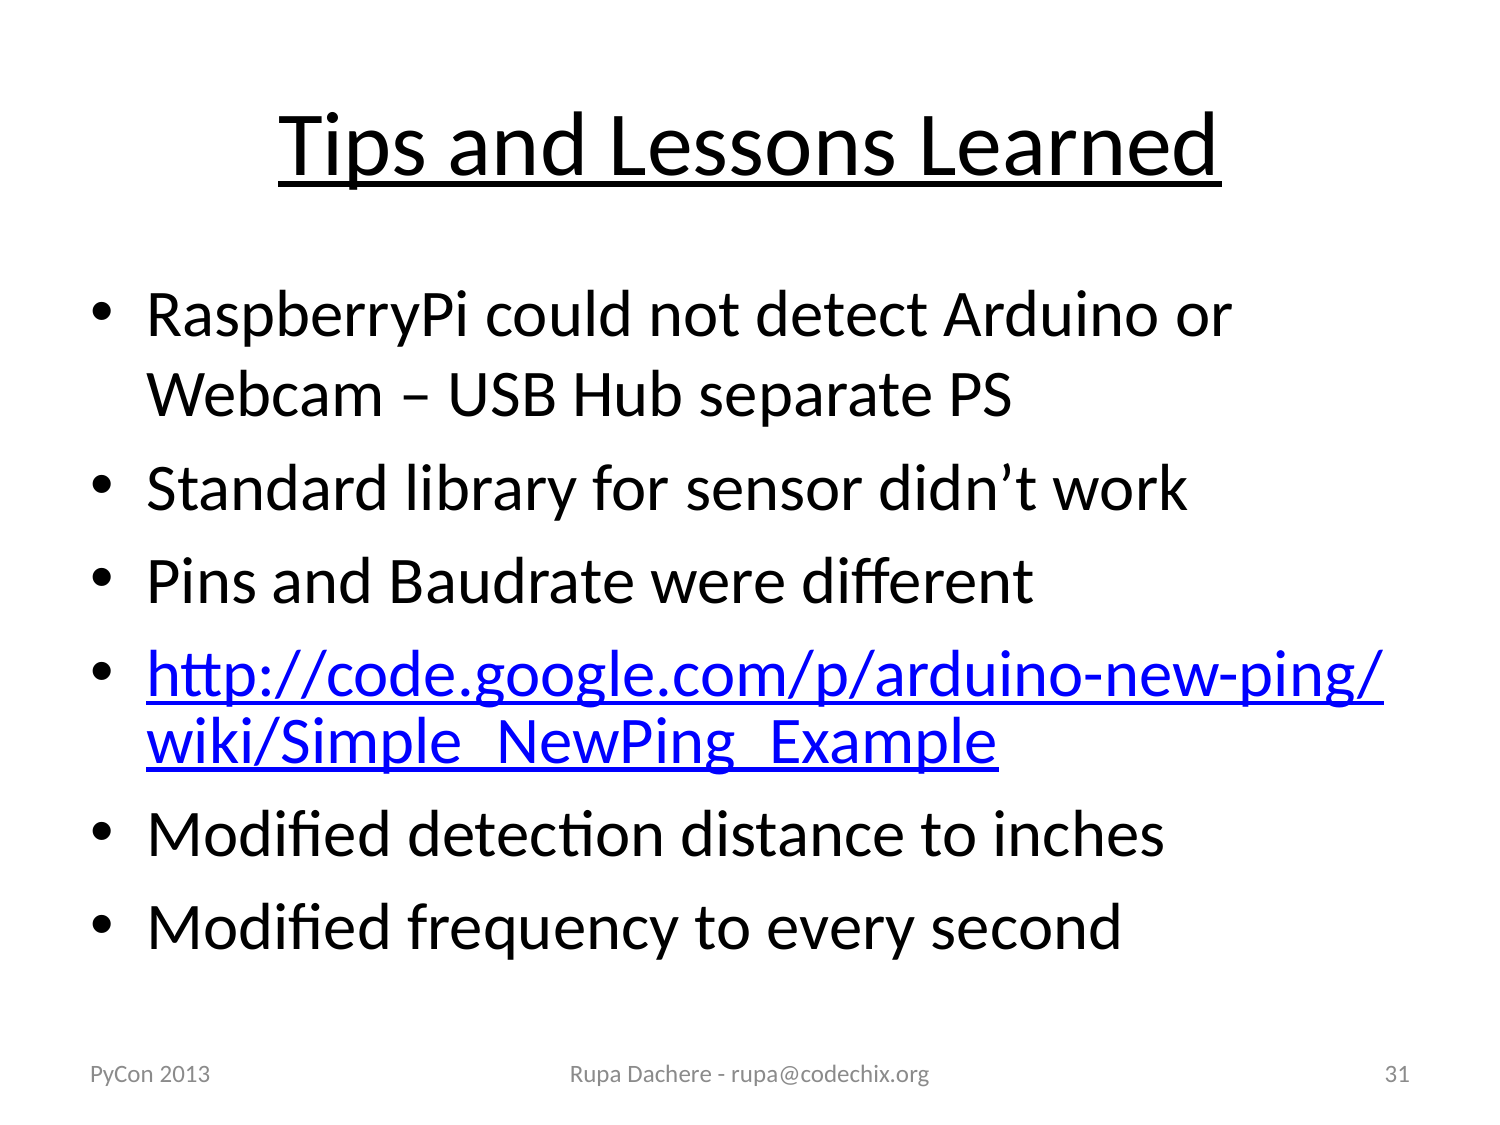

# Tips and Lessons Learned
RaspberryPi could not detect Arduino or Webcam – USB Hub separate PS
Standard library for sensor didn’t work
Pins and Baudrate were different
http://code.google.com/p/arduino-new-ping/wiki/Simple_NewPing_Example
Modified detection distance to inches
Modified frequency to every second

PyCon 2013
Rupa Dachere - rupa@codechix.org
31